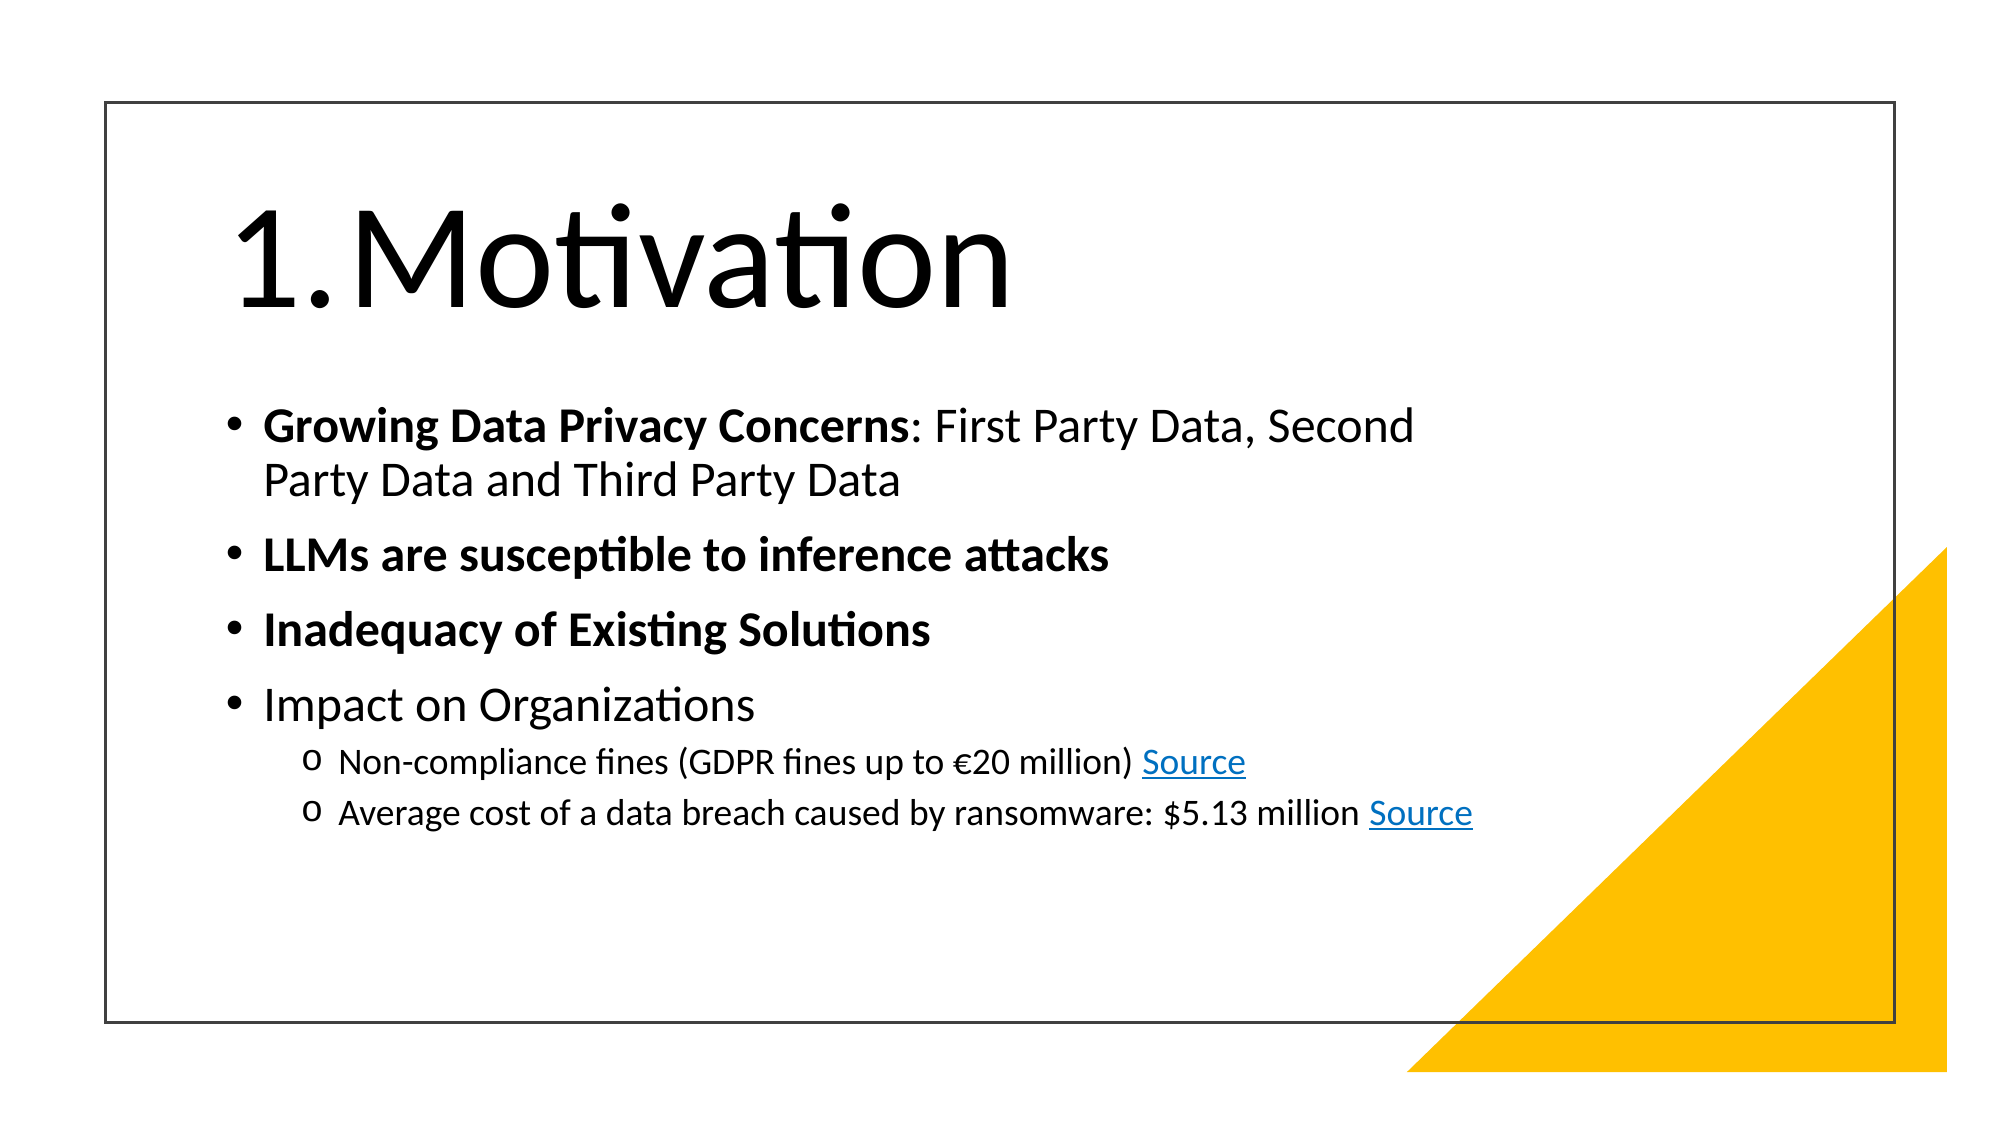

# Motivation
Growing Data Privacy Concerns: First Party Data, Second Party Data and Third Party Data
LLMs are susceptible to inference attacks
Inadequacy of Existing Solutions
Impact on Organizations
Non-compliance fines (GDPR fines up to €20 million) Source
Average cost of a data breach caused by ransomware: $5.13 million Source